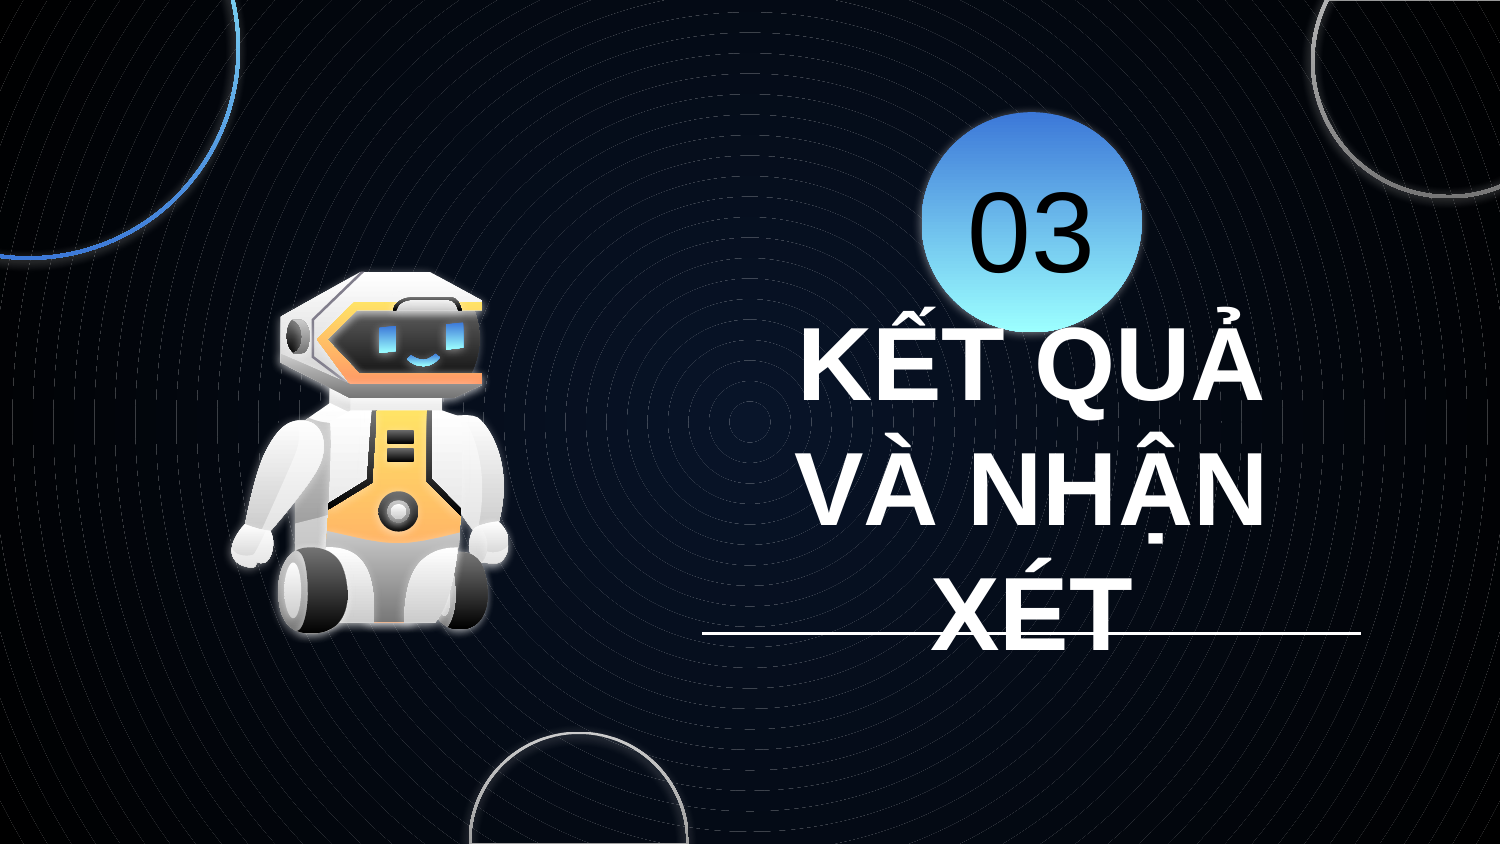

03

# KẾT QUẢ VÀ NHẬN XÉT